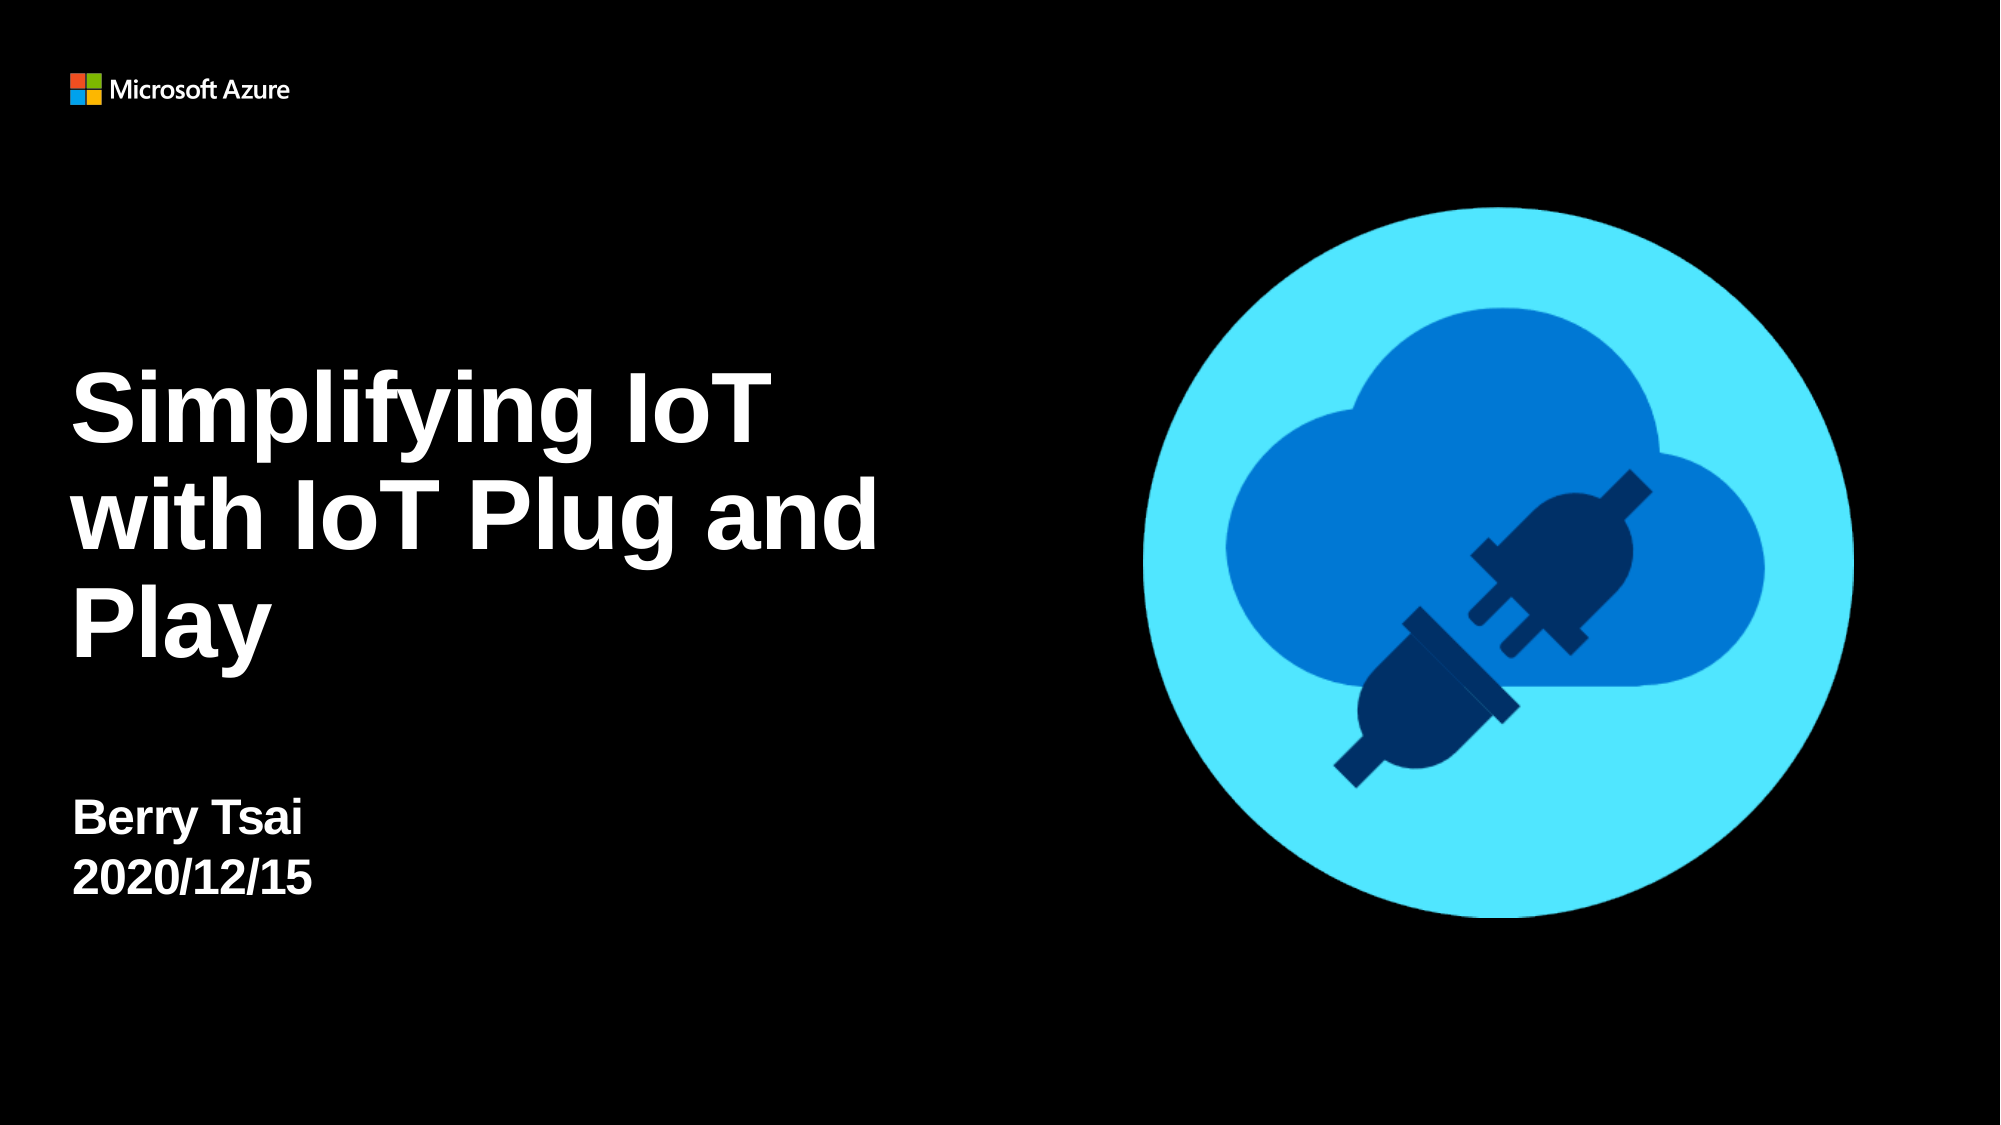

# Simplifying IoT with IoT Plug and Play
Berry Tsai
2020/12/15